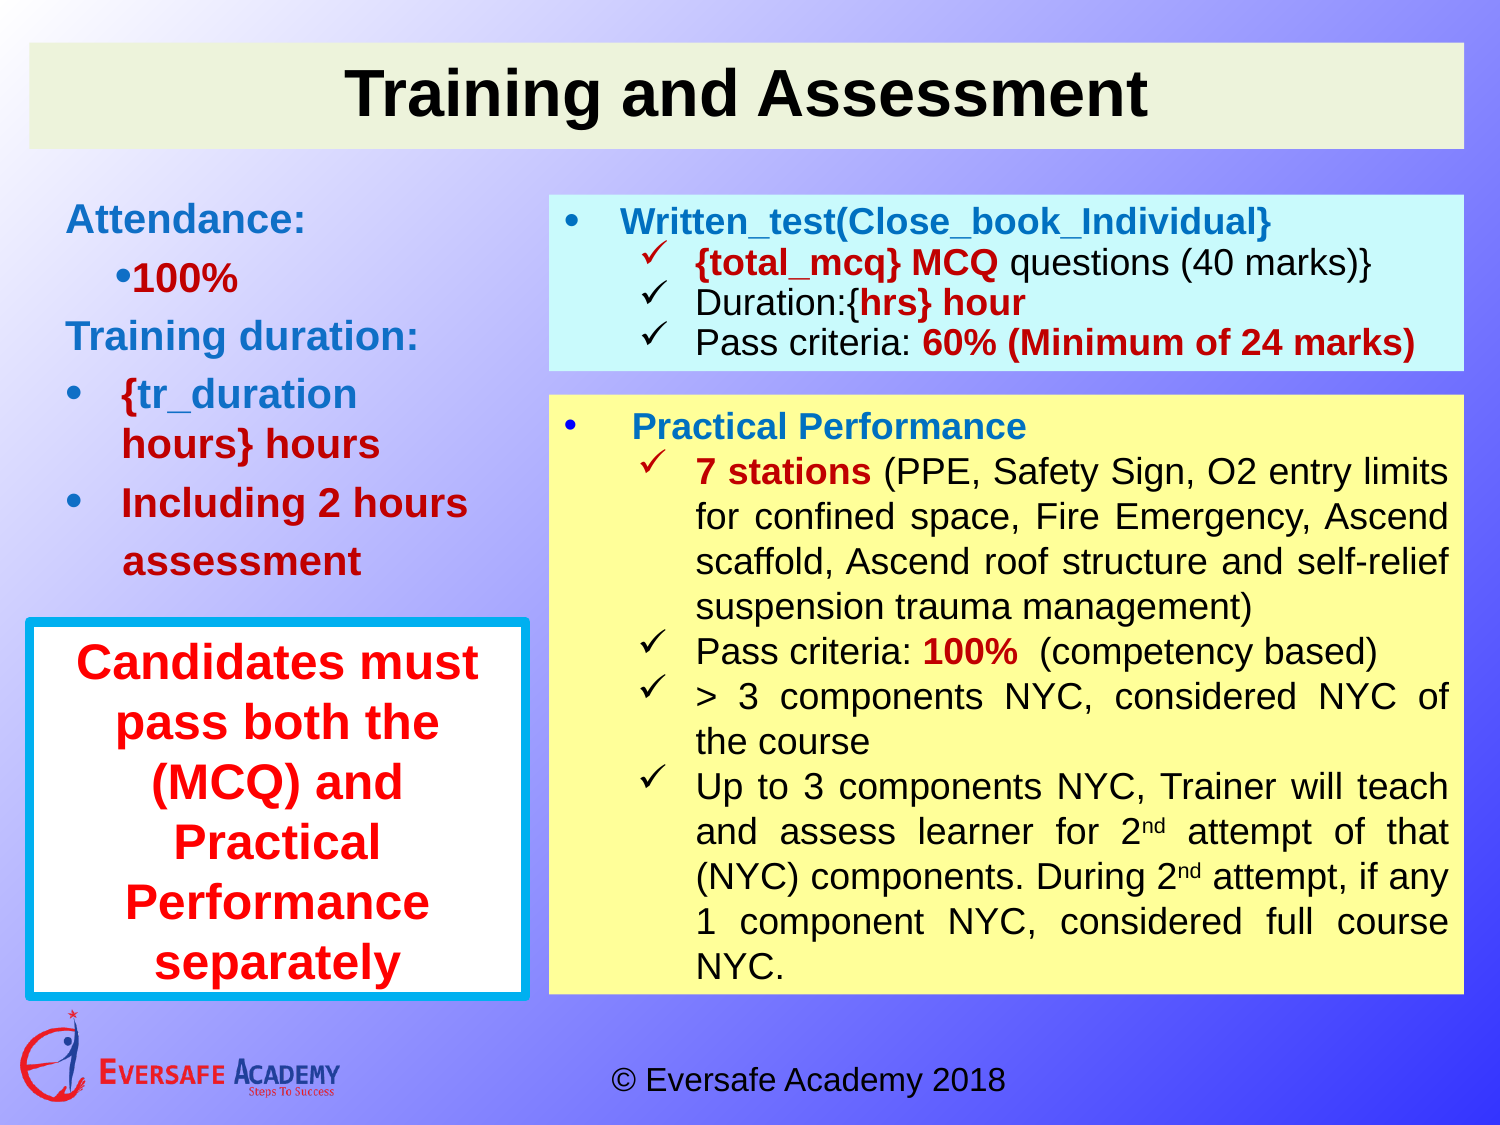

Training and Assessment

Attendance:
100%
Training duration:
{tr_duration hours} hours
Including 2 hours
     assessment

Written_test(Close_book_Individual}
{total_mcq} MCQ questions (40 marks)}
Duration:{hrs} hour
Pass criteria: 60% (Minimum of 24 marks)
  Practical Performance
7 stations (PPE, Safety Sign, O2 entry limits for confined space, Fire Emergency, Ascend scaffold, Ascend roof structure and self-relief suspension trauma management)
Pass criteria: 100%  (competency based)
> 3 components NYC, considered NYC of the course
Up to 3 components NYC, Trainer will teach and assess learner for 2nd attempt of that (NYC) components. During 2nd attempt, if any 1 component NYC, considered full course NYC.
Candidates must pass both the (MCQ) and Practical Performance separately
# 3